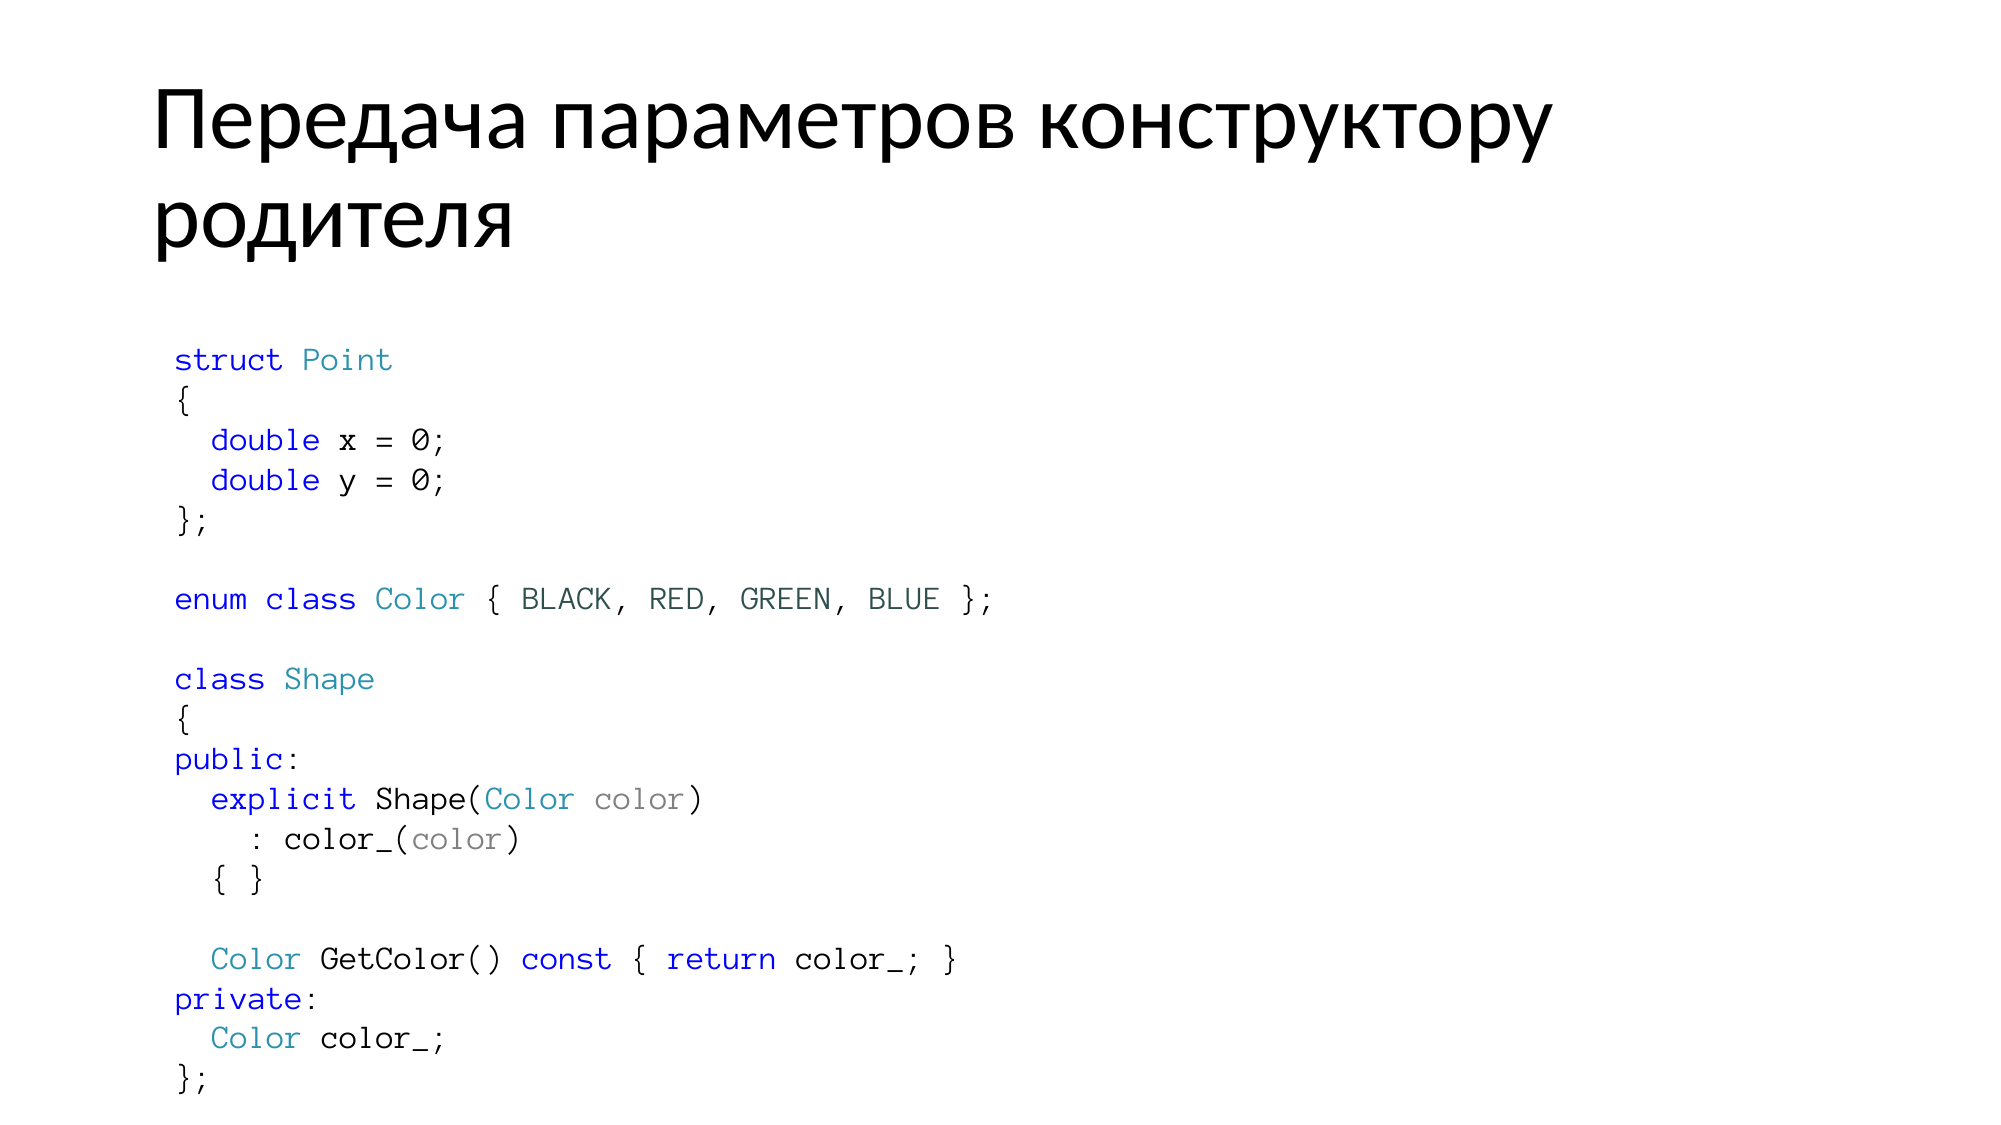

# Передача параметров конструктору родителя
struct Point
{
  double x = 0;
  double y = 0;
};

enum class Color { BLACK, RED, GREEN, BLUE };

class Shape
{
public:
  explicit Shape(Color color)
    : color_(color)
  { }

  Color GetColor() const { return color_; }
private:
  Color color_;
};